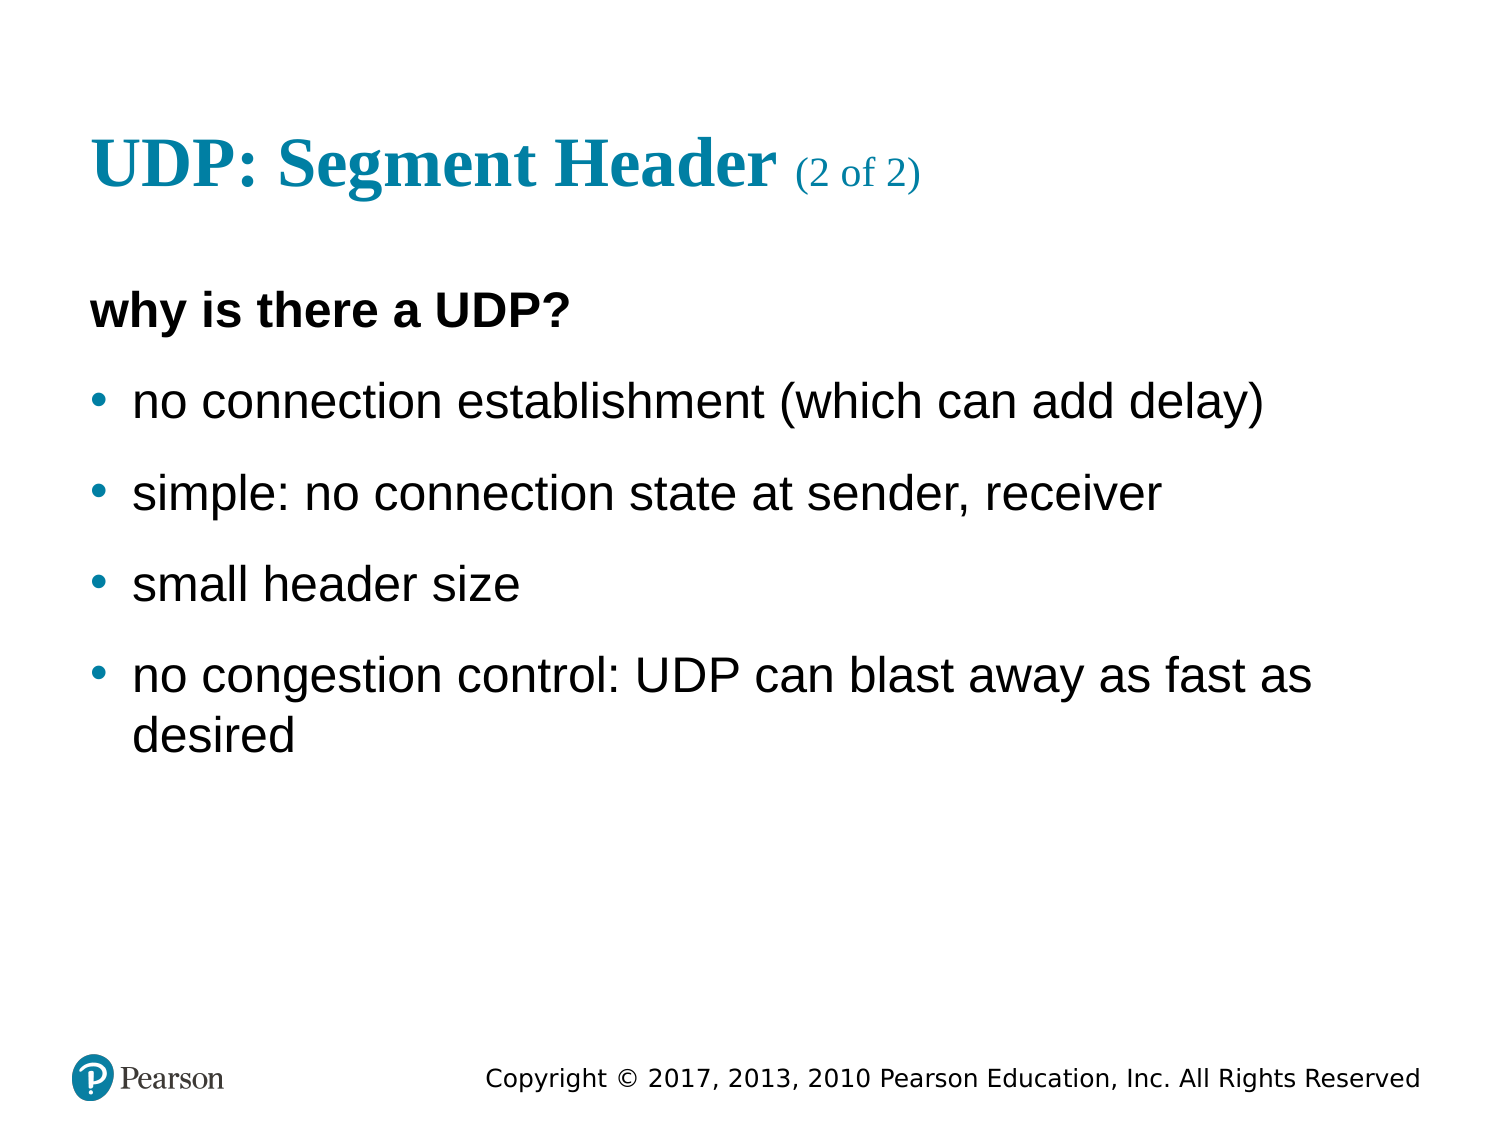

# U D P: Segment Header (2 of 2)
why is there a U D P?
no connection establishment (which can add delay)
simple: no connection state at sender, receiver
small header size
no congestion control: U D P can blast away as fast as desired